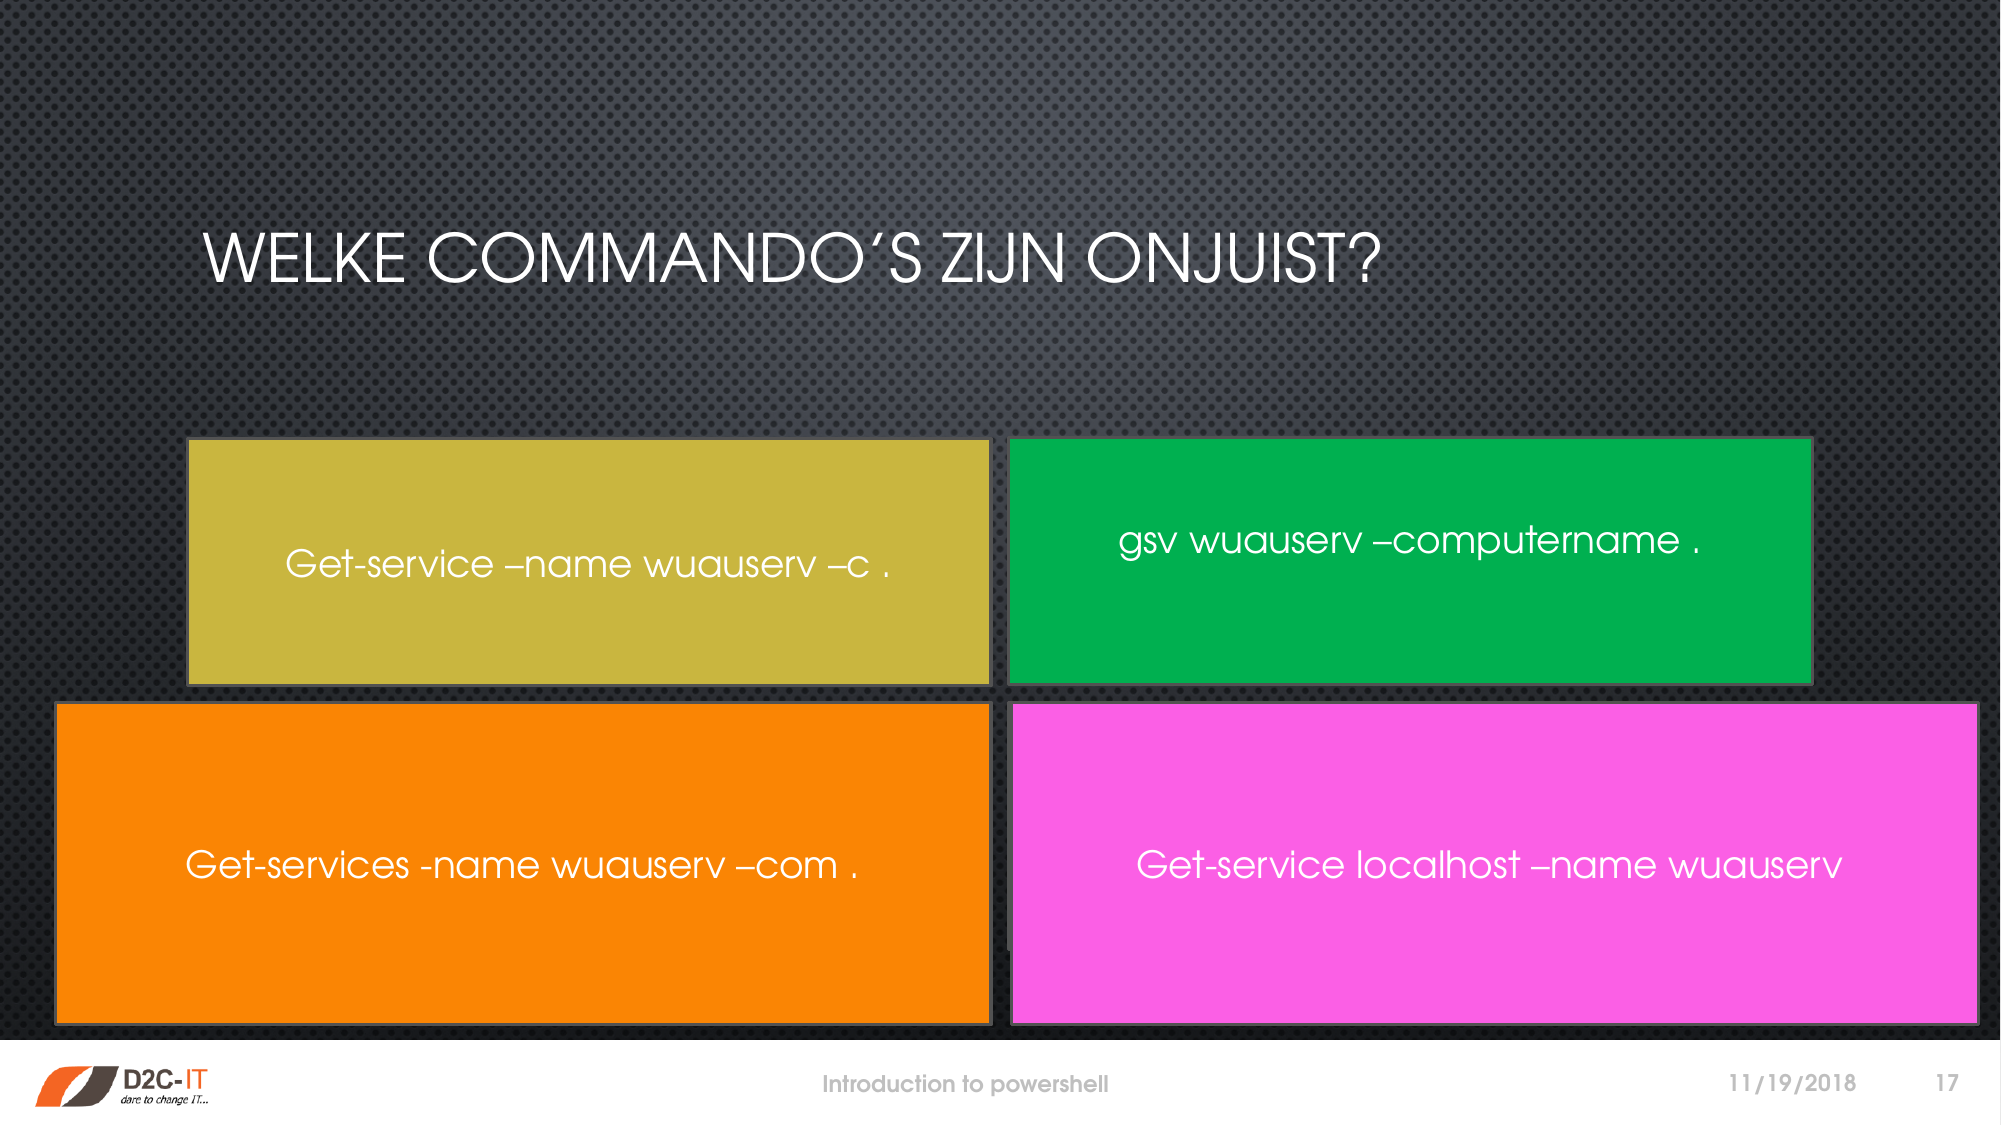

# Welke commando’s zijn onjuist?

gsv wuauserv –computername .

Get-service –name wuauserv –c .
Get-services -name wuauserv –com .
Get-services -name wuauserv –com .
Get-service lab01 –name wuauserv
Get-service localhost –name wuauserv
11/19/2018
17
Introduction to powershell